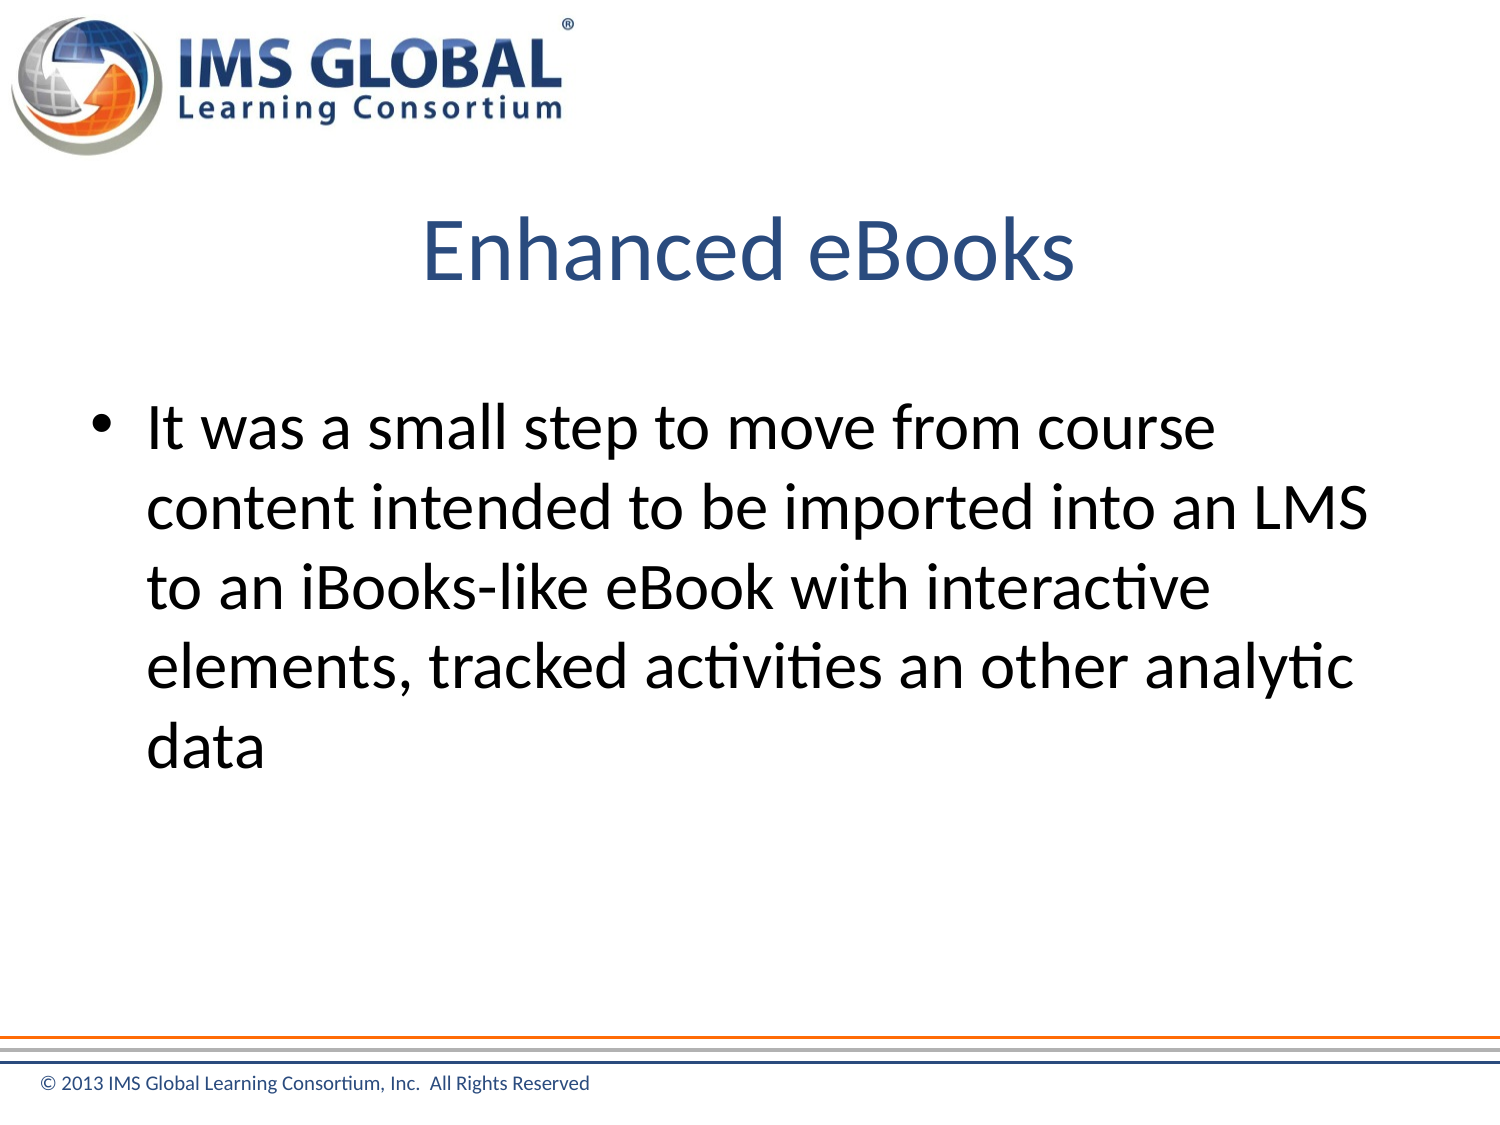

# Enhanced eBooks
It was a small step to move from course content intended to be imported into an LMS to an iBooks-like eBook with interactive elements, tracked activities an other analytic data